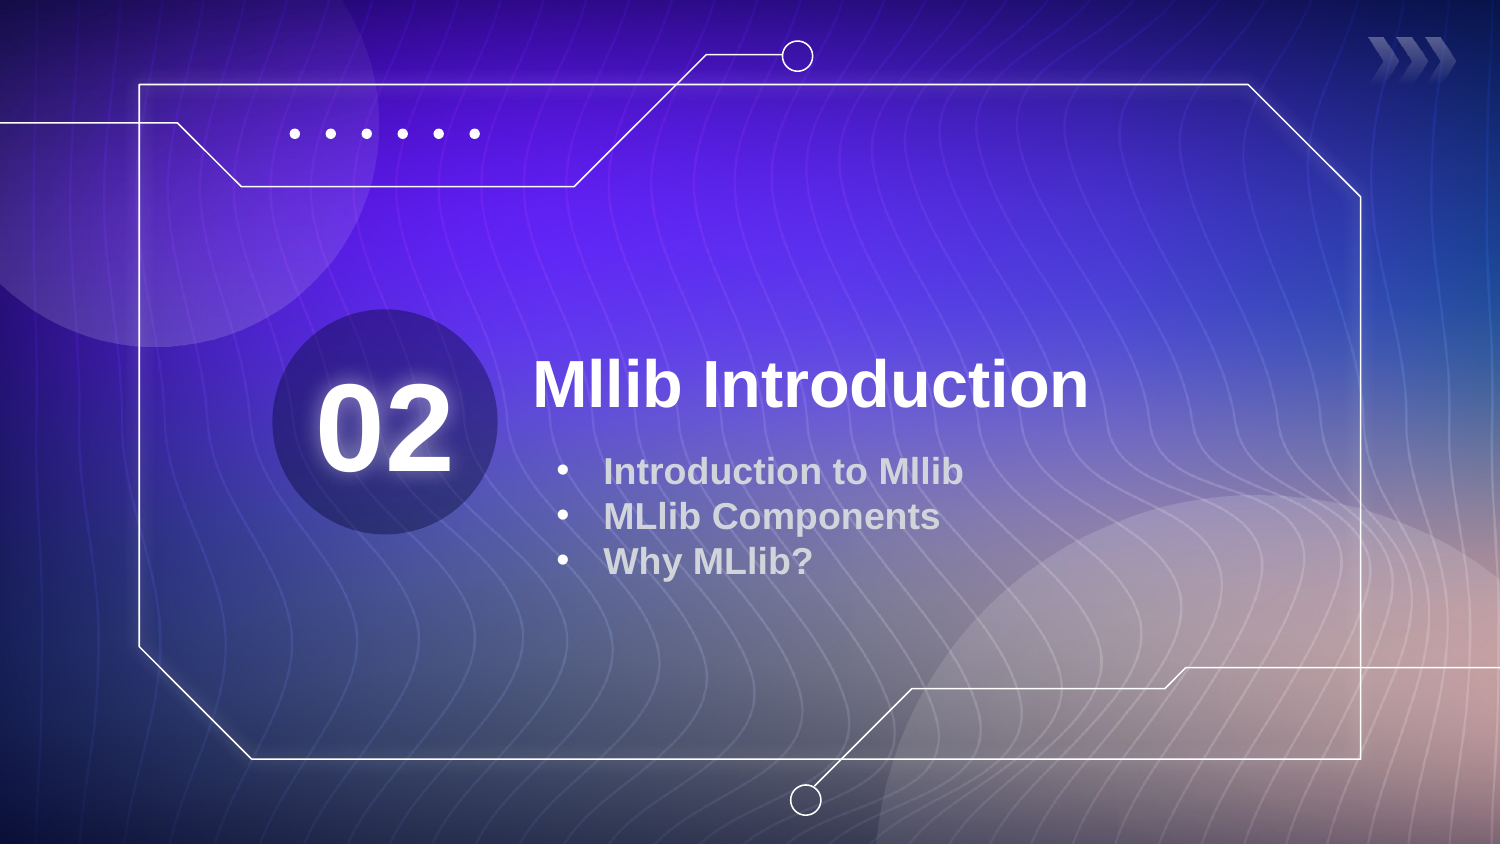

# Mllib Introduction

02
Introduction to Mllib
MLlib Components
Why MLlib?